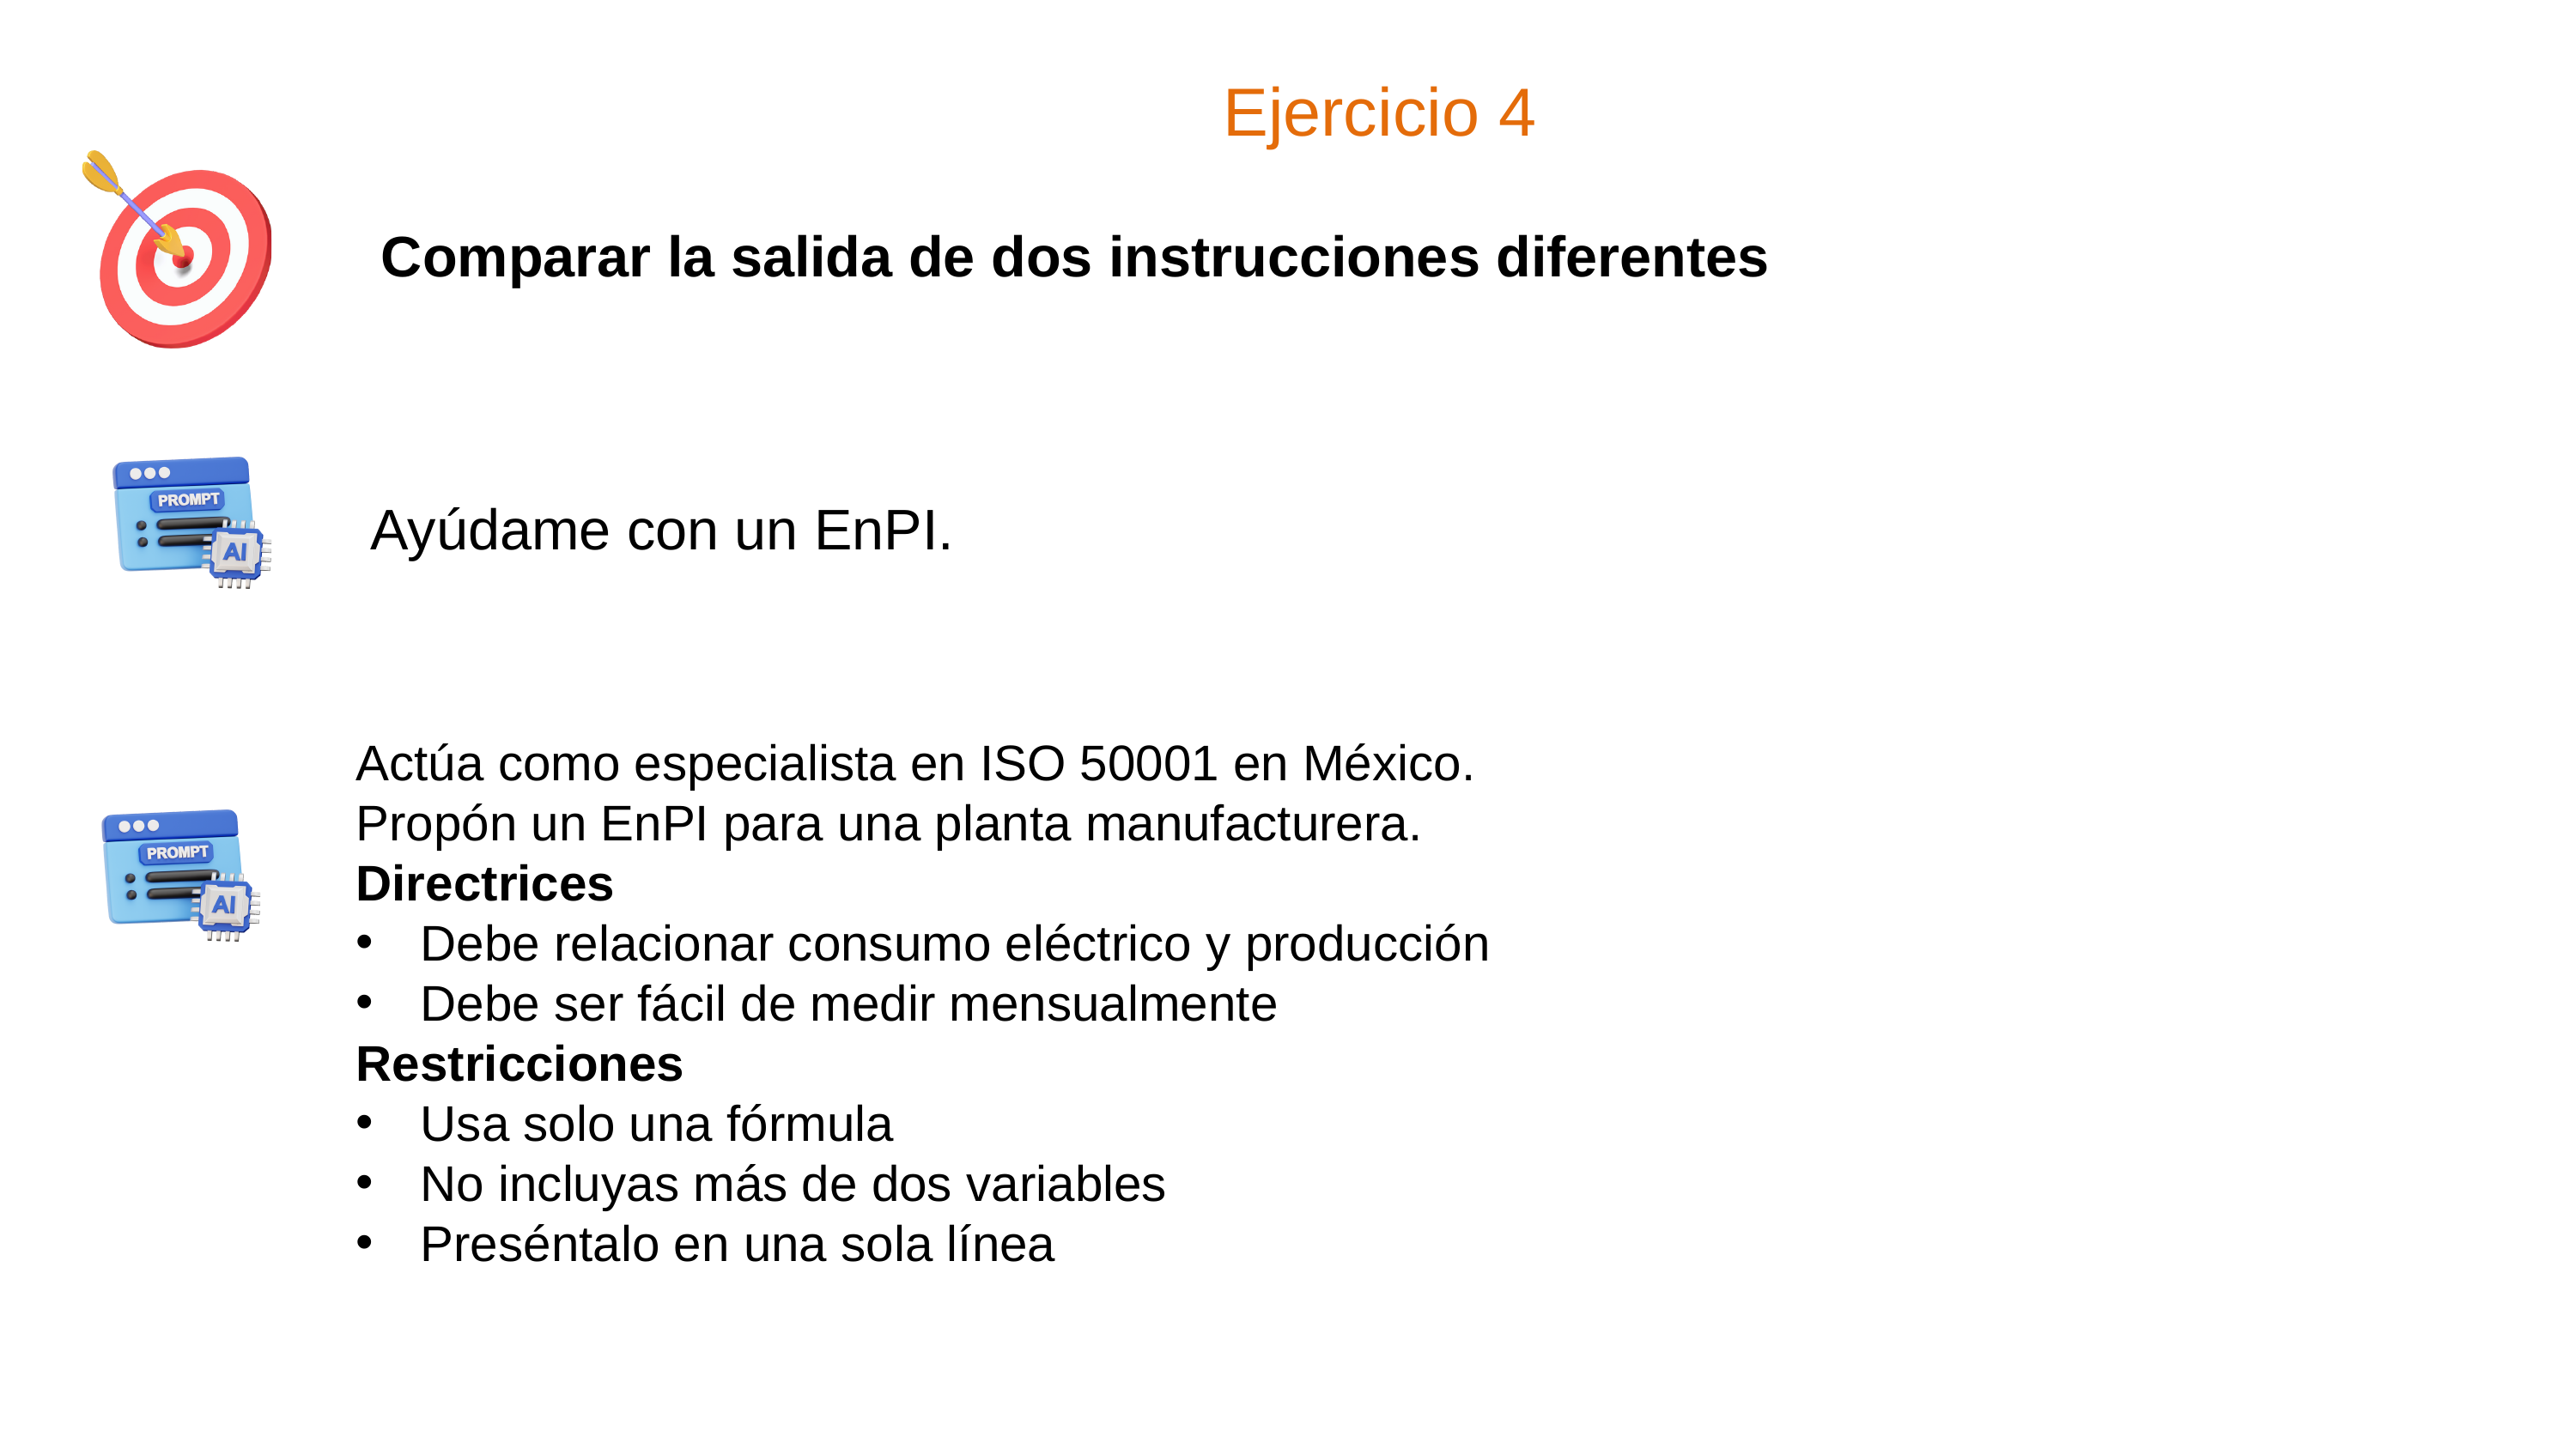

Ejercicio 4

Comparar la salida de dos instrucciones diferentes

Ayúdame con un EnPI.
Actúa como especialista en ISO 50001 en México.
Propón un EnPI para una planta manufacturera.
Directrices
Debe relacionar consumo eléctrico y producción
Debe ser fácil de medir mensualmente
Restricciones
Usa solo una fórmula
No incluyas más de dos variables
Preséntalo en una sola línea